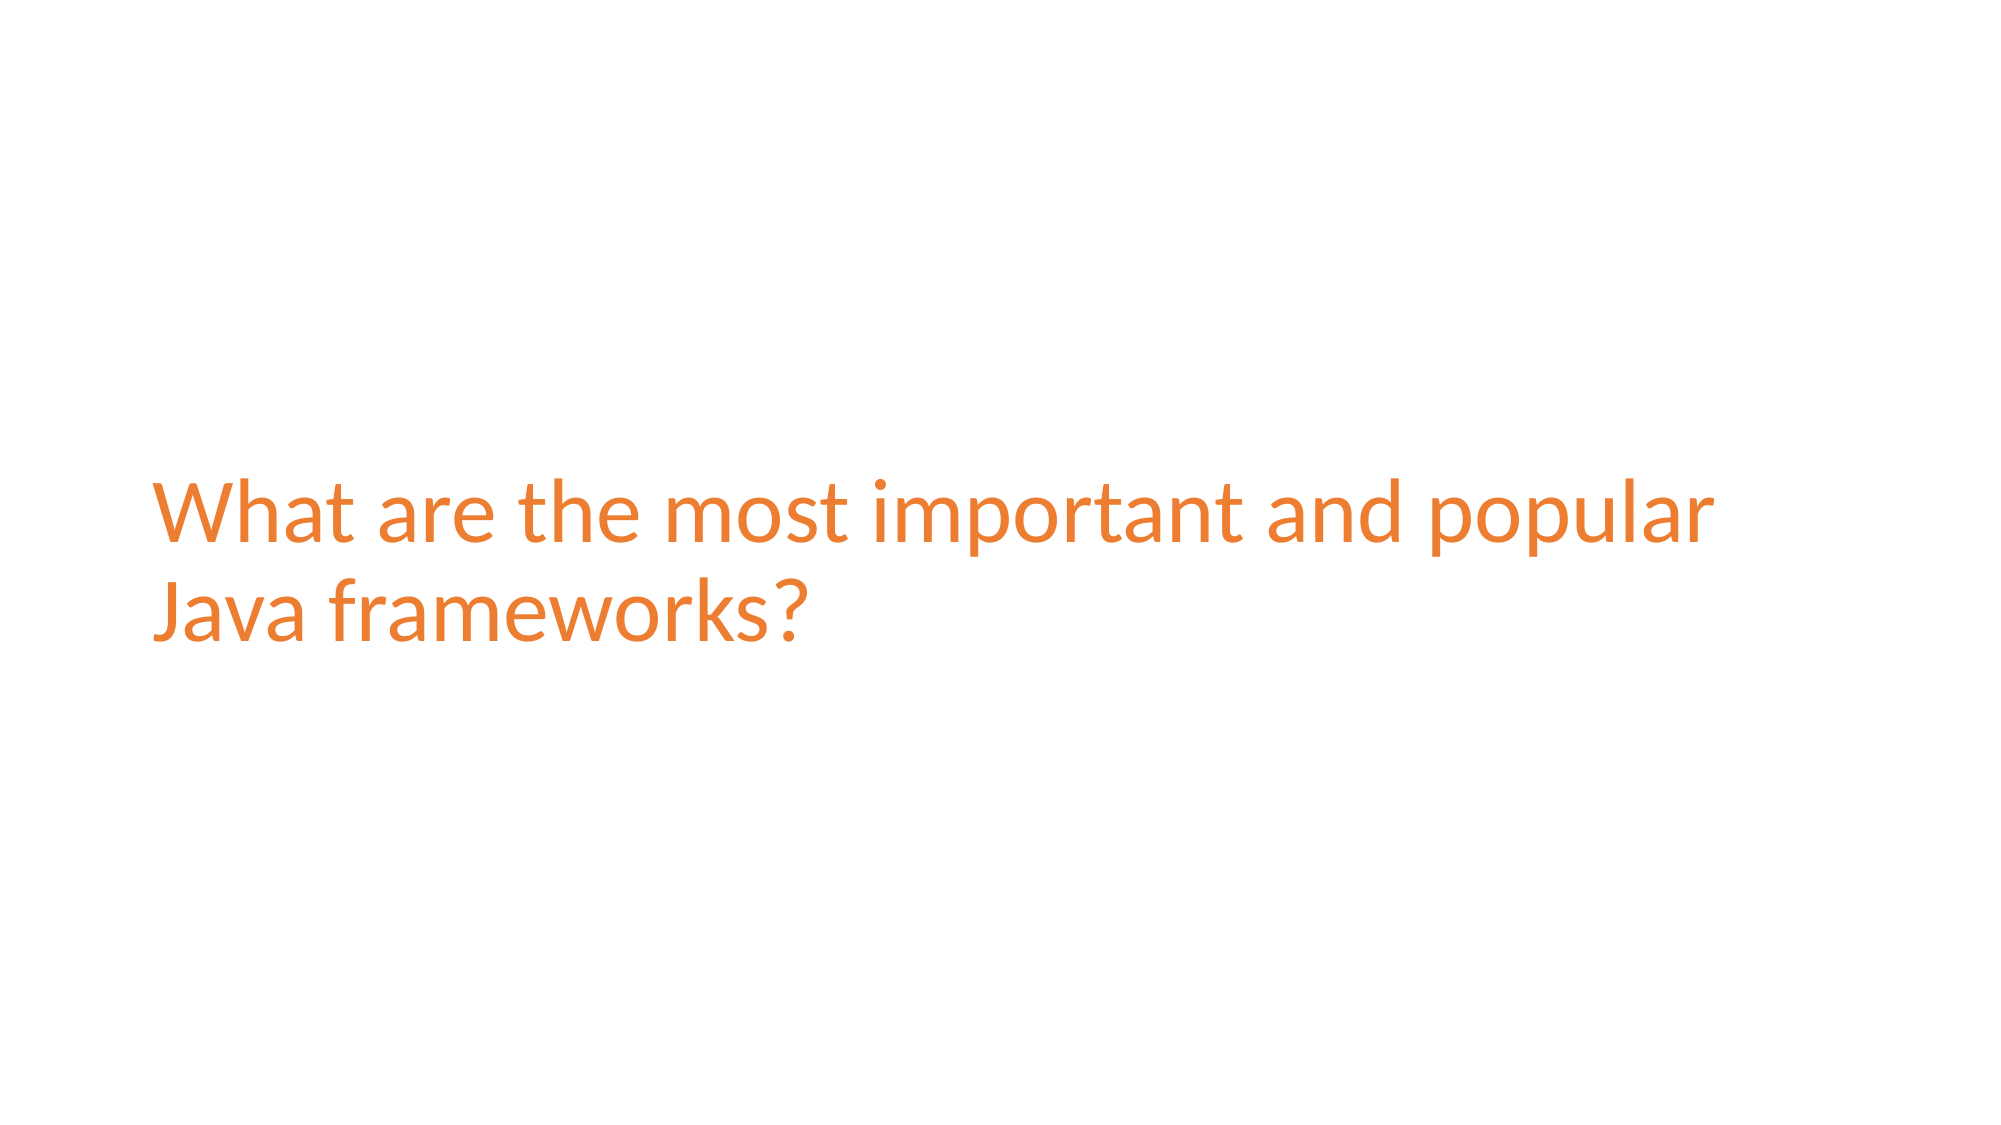

# What are the most important and popular Java frameworks?